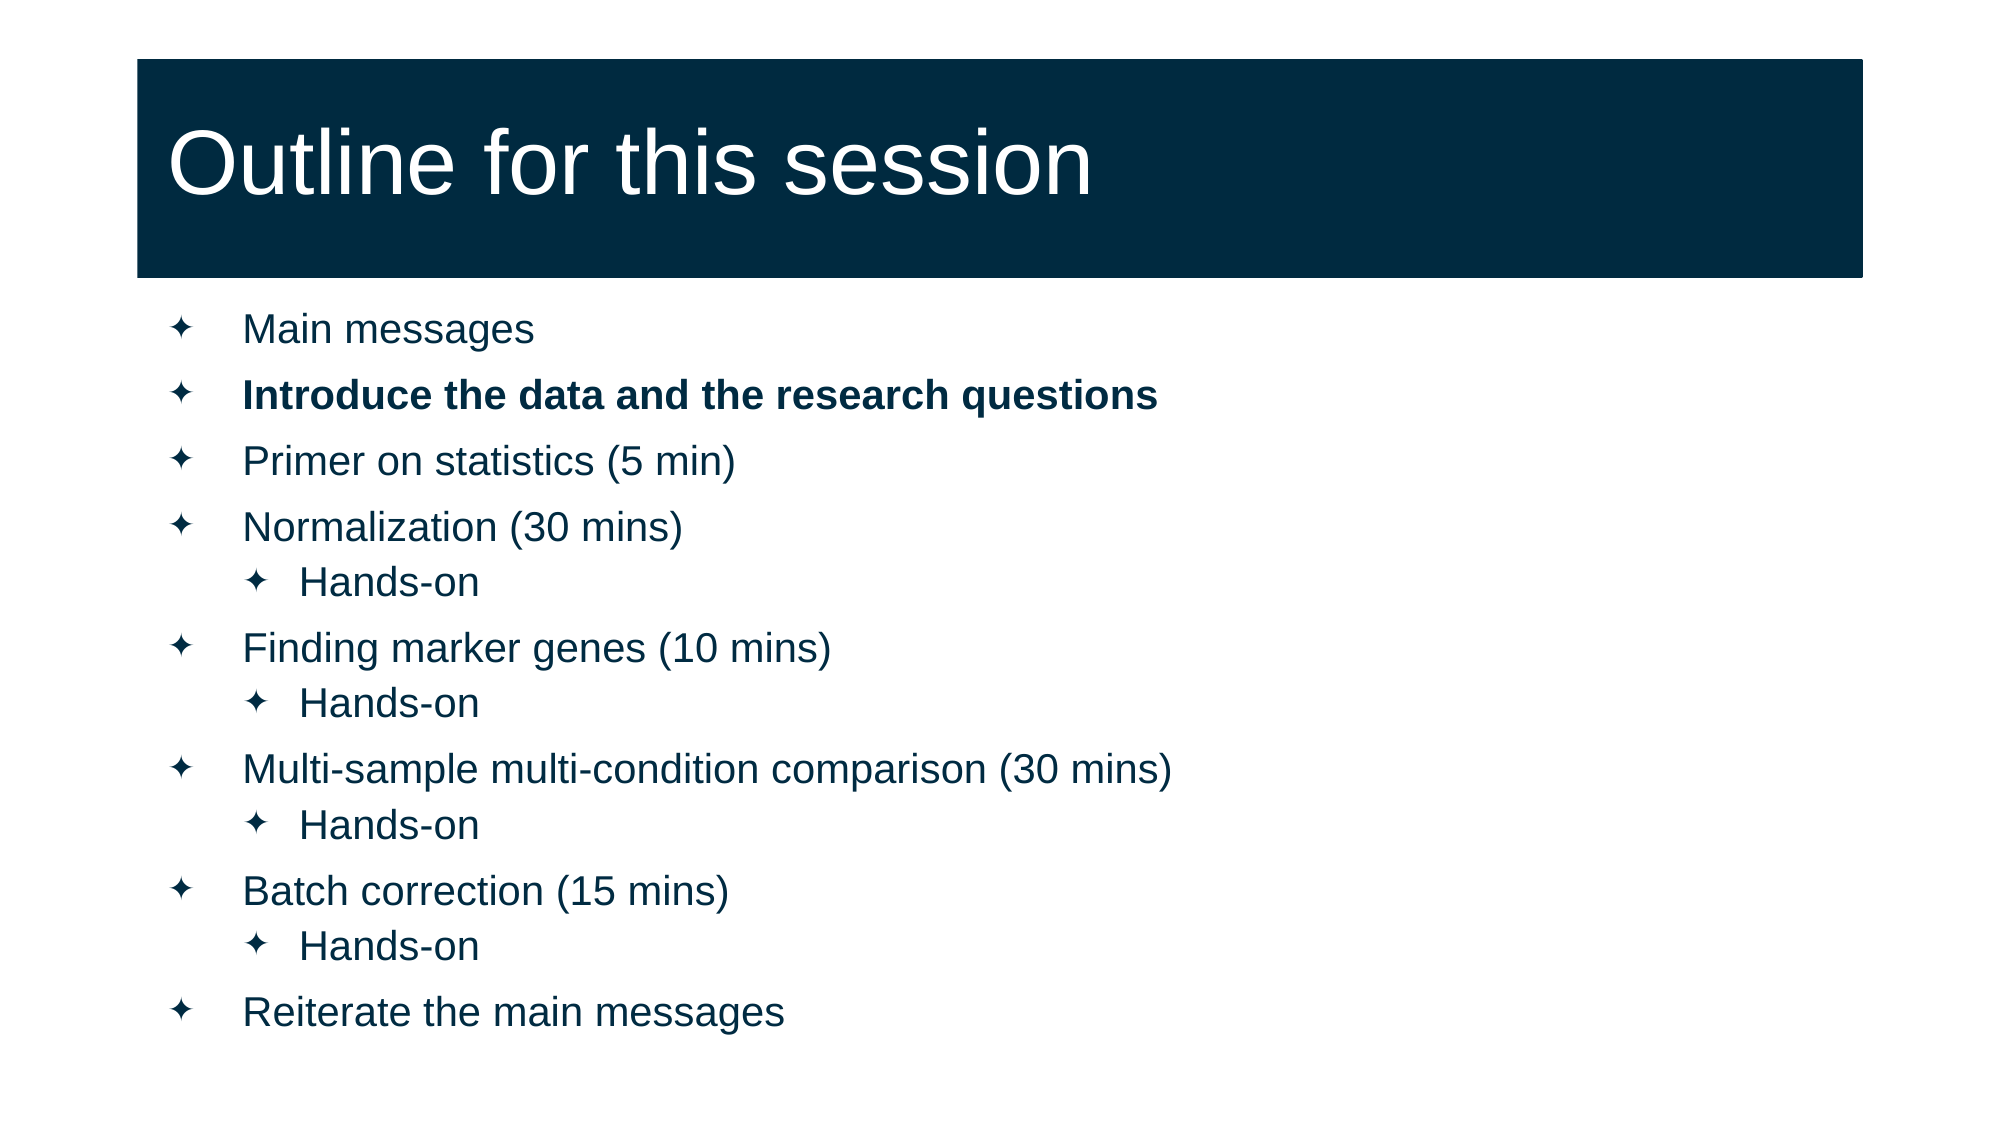

# Outline for this session
Main messages
Introduce the data and the research questions
Primer on statistics (5 min)
Normalization (30 mins)
Hands-on
Finding marker genes (10 mins)
Hands-on
Multi-sample multi-condition comparison (30 mins)
Hands-on
Batch correction (15 mins)
Hands-on
Reiterate the main messages